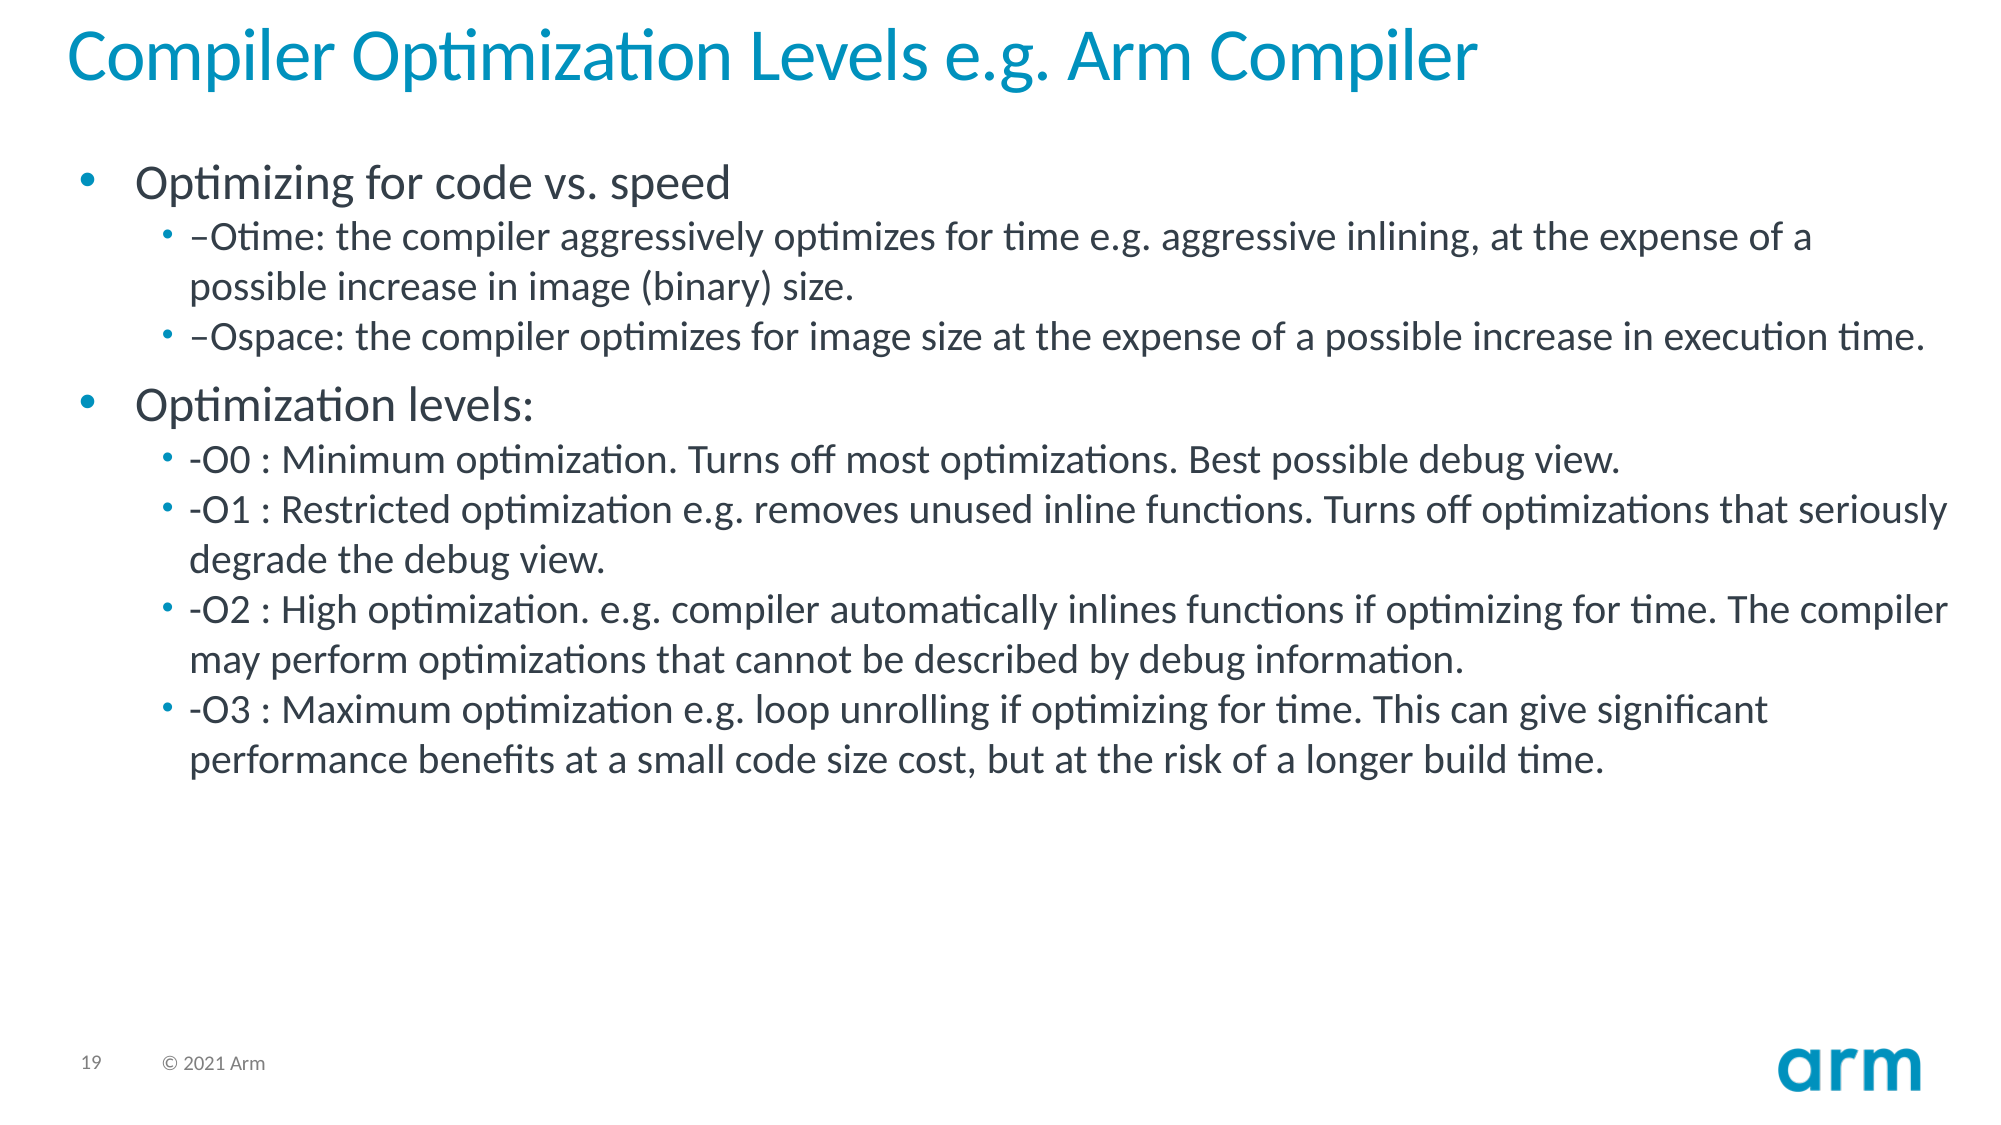

# Compiler Optimization Levels e.g. Arm Compiler
Optimizing for code vs. speed
–Otime: the compiler aggressively optimizes for time e.g. aggressive inlining, at the expense of a possible increase in image (binary) size.
–Ospace: the compiler optimizes for image size at the expense of a possible increase in execution time.
Optimization levels:
-O0 : Minimum optimization. Turns off most optimizations. Best possible debug view.
-O1 : Restricted optimization e.g. removes unused inline functions. Turns off optimizations that seriously degrade the debug view.
-O2 : High optimization. e.g. compiler automatically inlines functions if optimizing for time. The compiler may perform optimizations that cannot be described by debug information.
-O3 : Maximum optimization e.g. loop unrolling if optimizing for time. This can give significant performance benefits at a small code size cost, but at the risk of a longer build time.